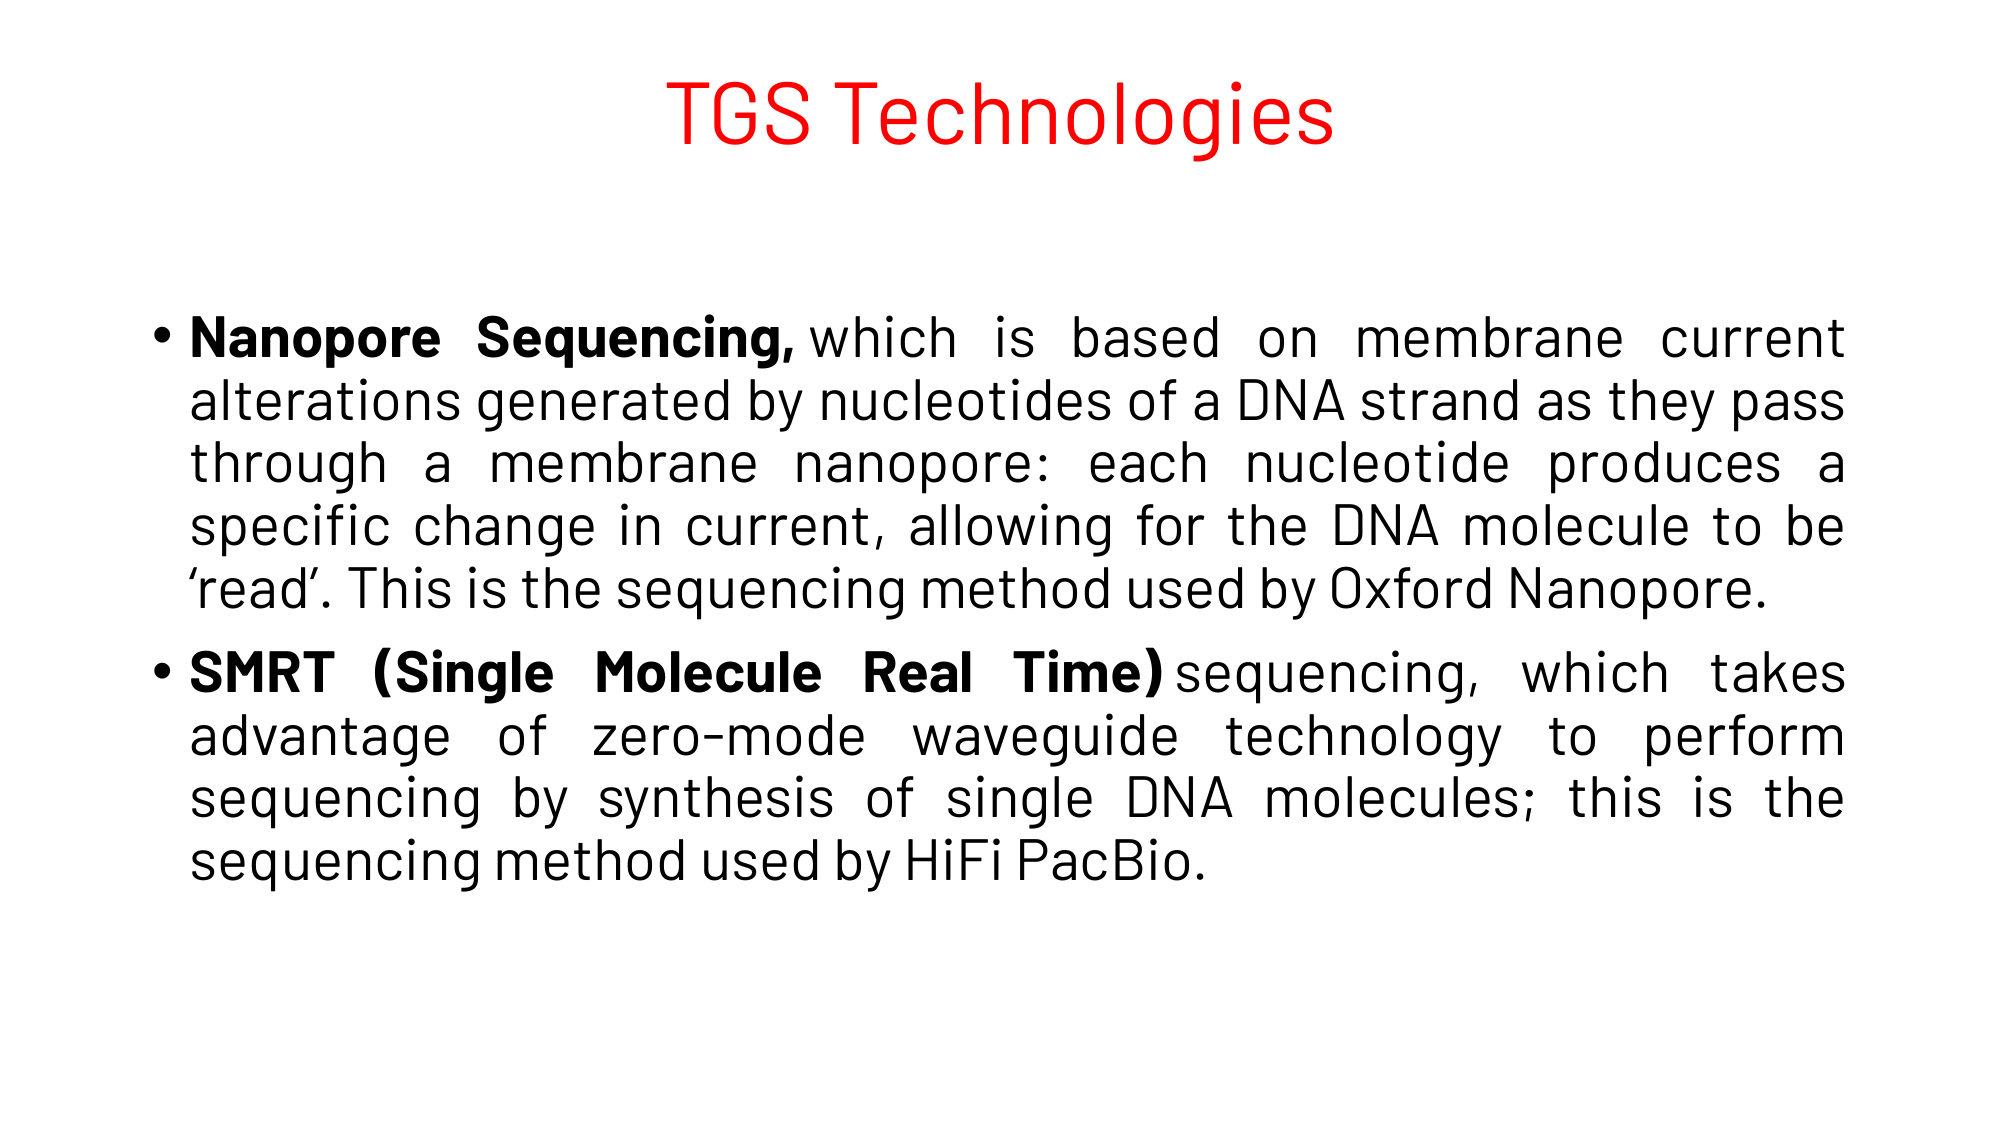

# TGS Technologies
Nanopore Sequencing, which is based on membrane current alterations generated by nucleotides of a DNA strand as they pass through a membrane nanopore: each nucleotide produces a specific change in current, allowing for the DNA molecule to be ‘read’. This is the sequencing method used by Oxford Nanopore.
SMRT (Single Molecule Real Time) sequencing, which takes advantage of zero-mode waveguide technology to perform sequencing by synthesis of single DNA molecules; this is the sequencing method used by HiFi PacBio.